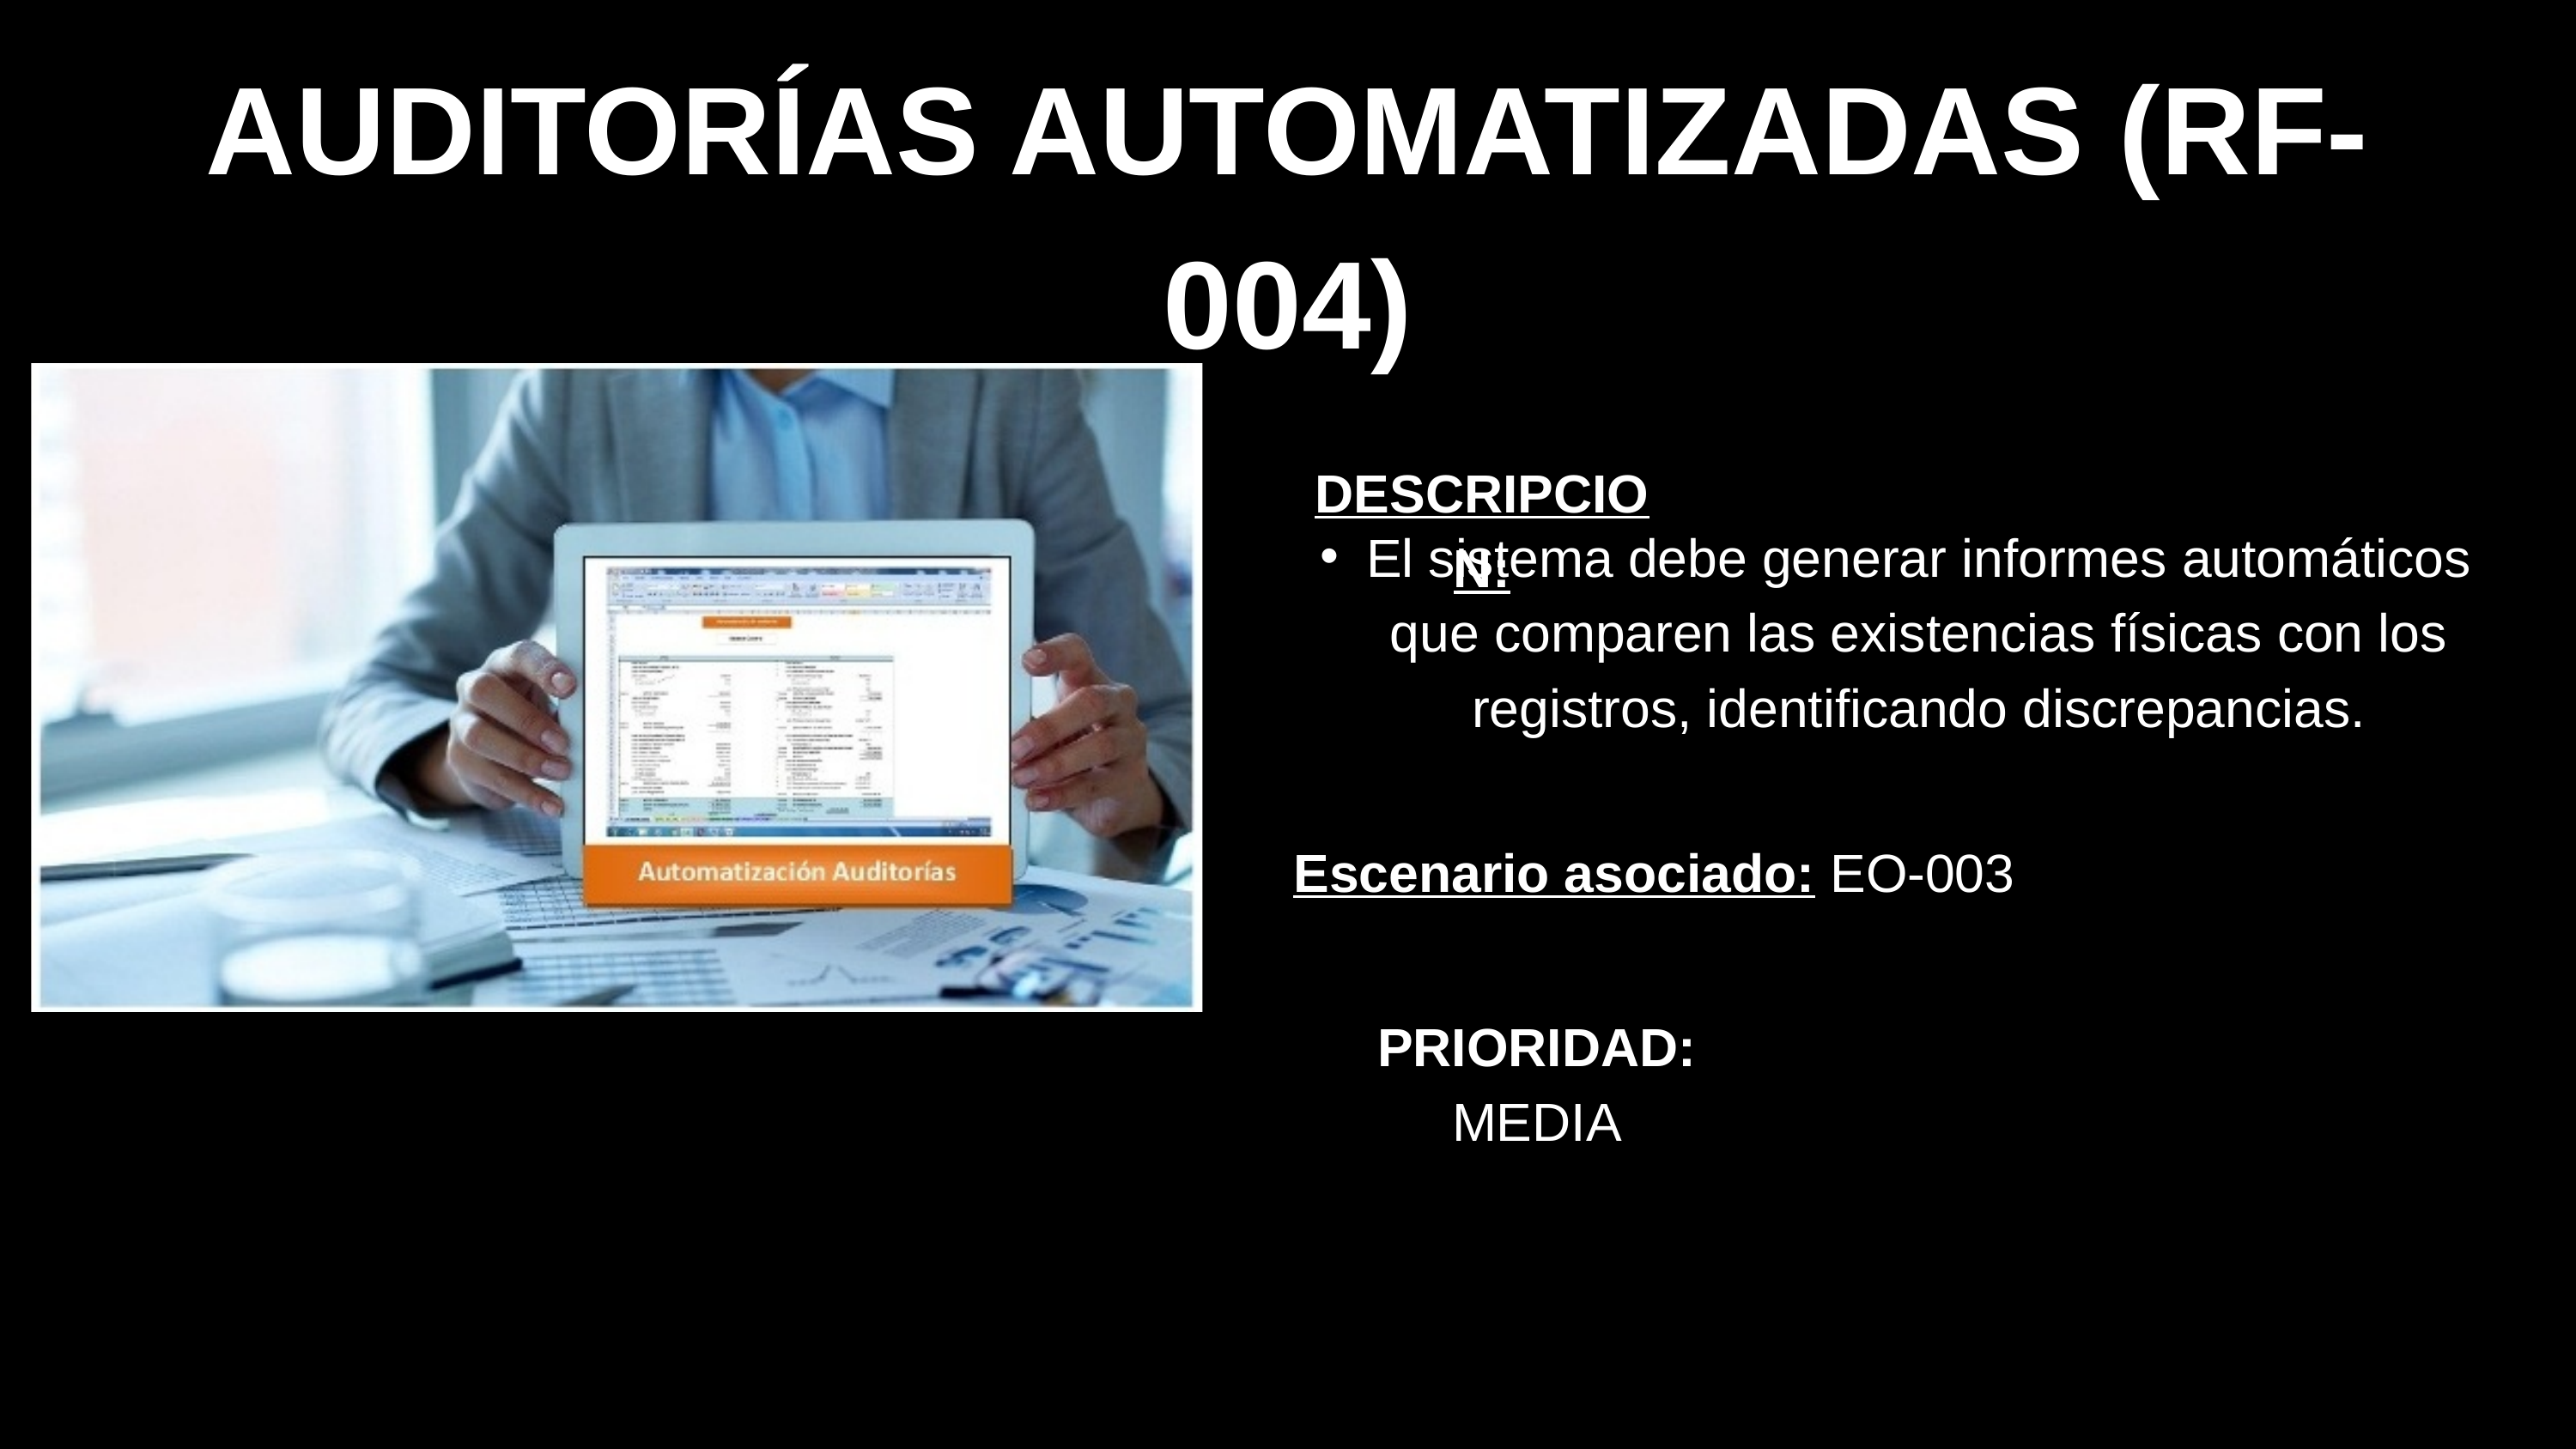

AUDITORÍAS AUTOMATIZADAS (RF-004)

DESCRIPCION:
El sistema debe generar informes automáticos que comparen las existencias físicas con los registros, identificando discrepancias.
Escenario asociado: EO-003
PRIORIDAD: MEDIA